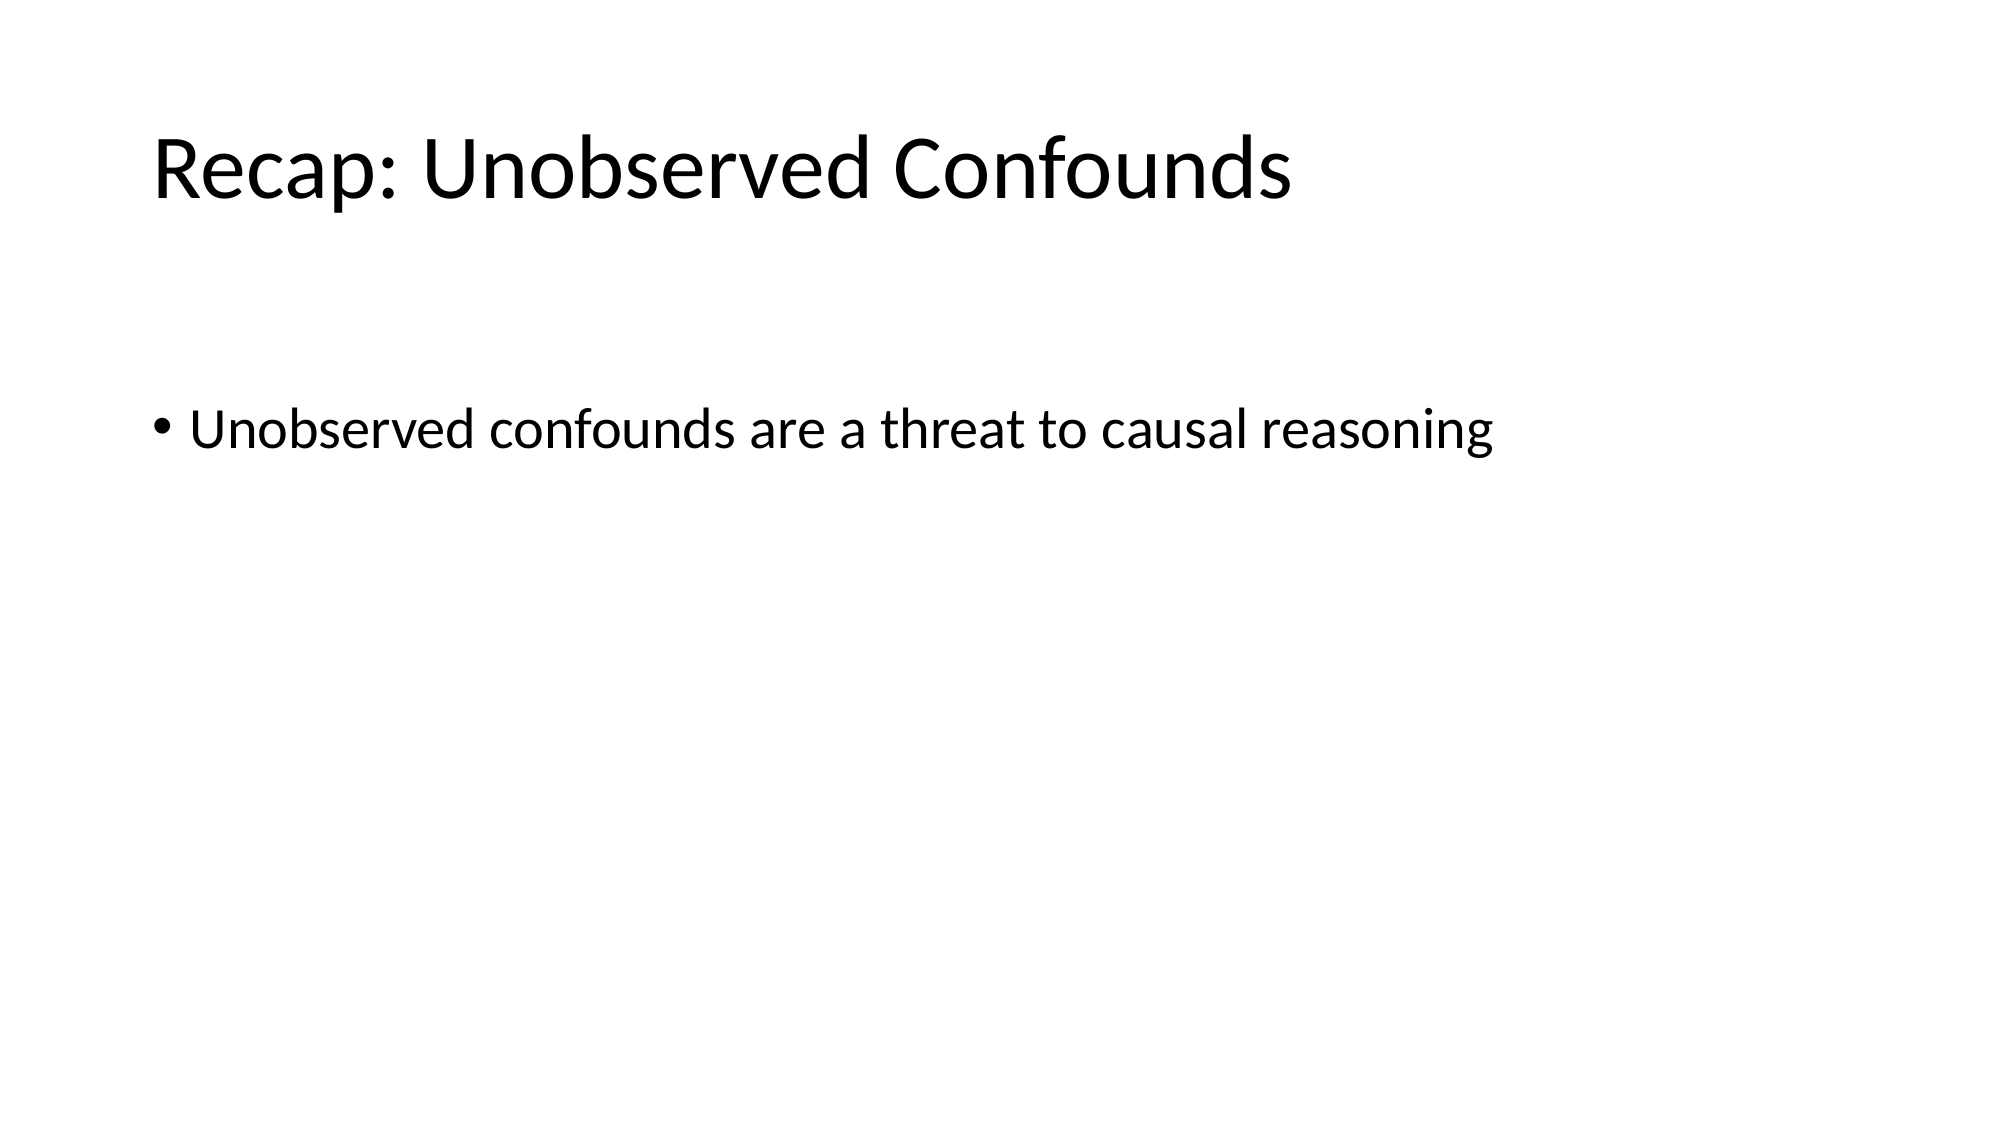

# Recap: Unobserved Confounds

Unobserved confounds are a threat to causal reasoning